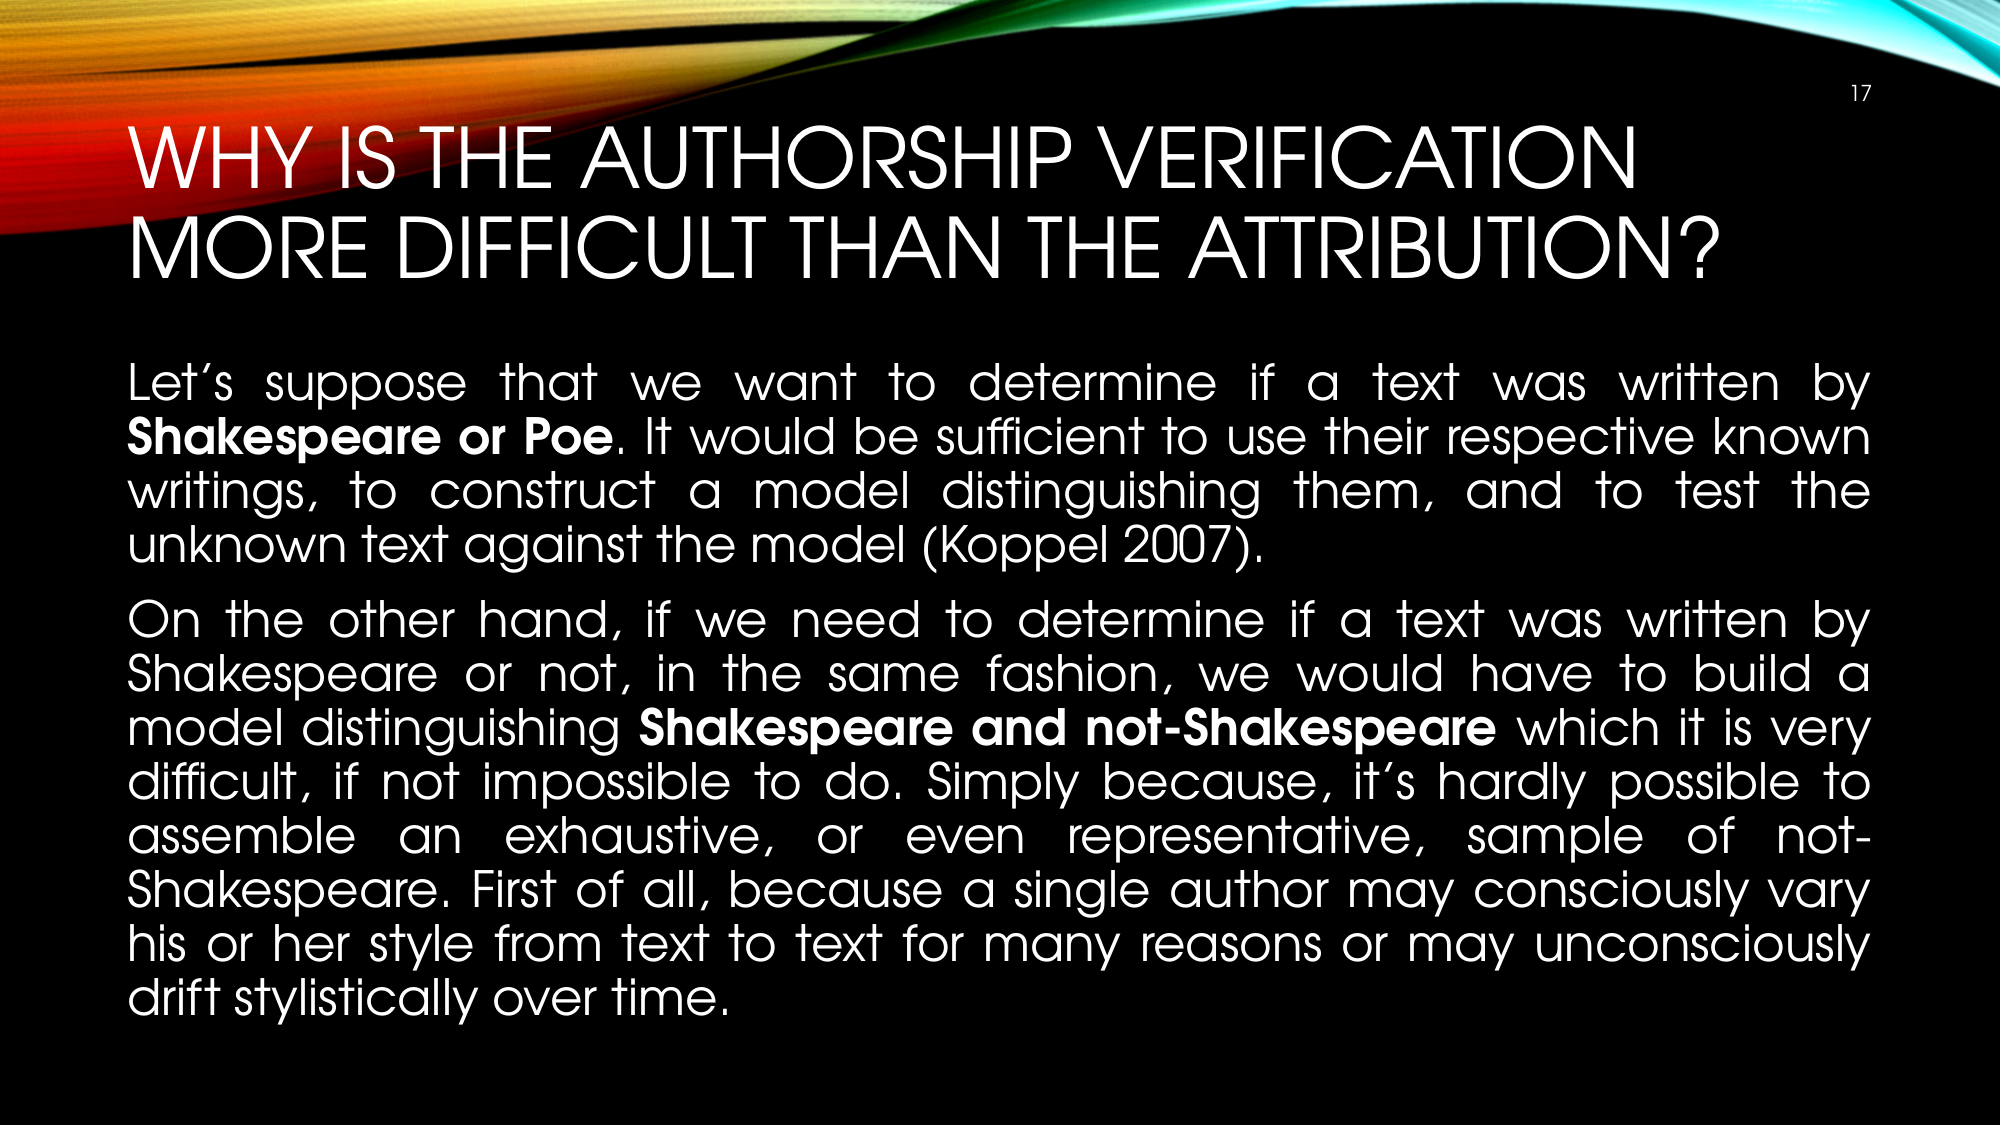

# Why is the Authorship verification more difficult than the attribution?
17
Let’s suppose that we want to determine if a text was written by Shakespeare or Poe. It would be sufficient to use their respective known writings, to construct a model distinguishing them, and to test the unknown text against the model (Koppel 2007).
On the other hand, if we need to determine if a text was written by Shakespeare or not, in the same fashion, we would have to build a model distinguishing Shakespeare and not-Shakespeare which it is very difficult, if not impossible to do. Simply because, it’s hardly possible to assemble an exhaustive, or even representative, sample of not-Shakespeare. First of all, because a single author may consciously vary his or her style from text to text for many reasons or may unconsciously drift stylistically over time.